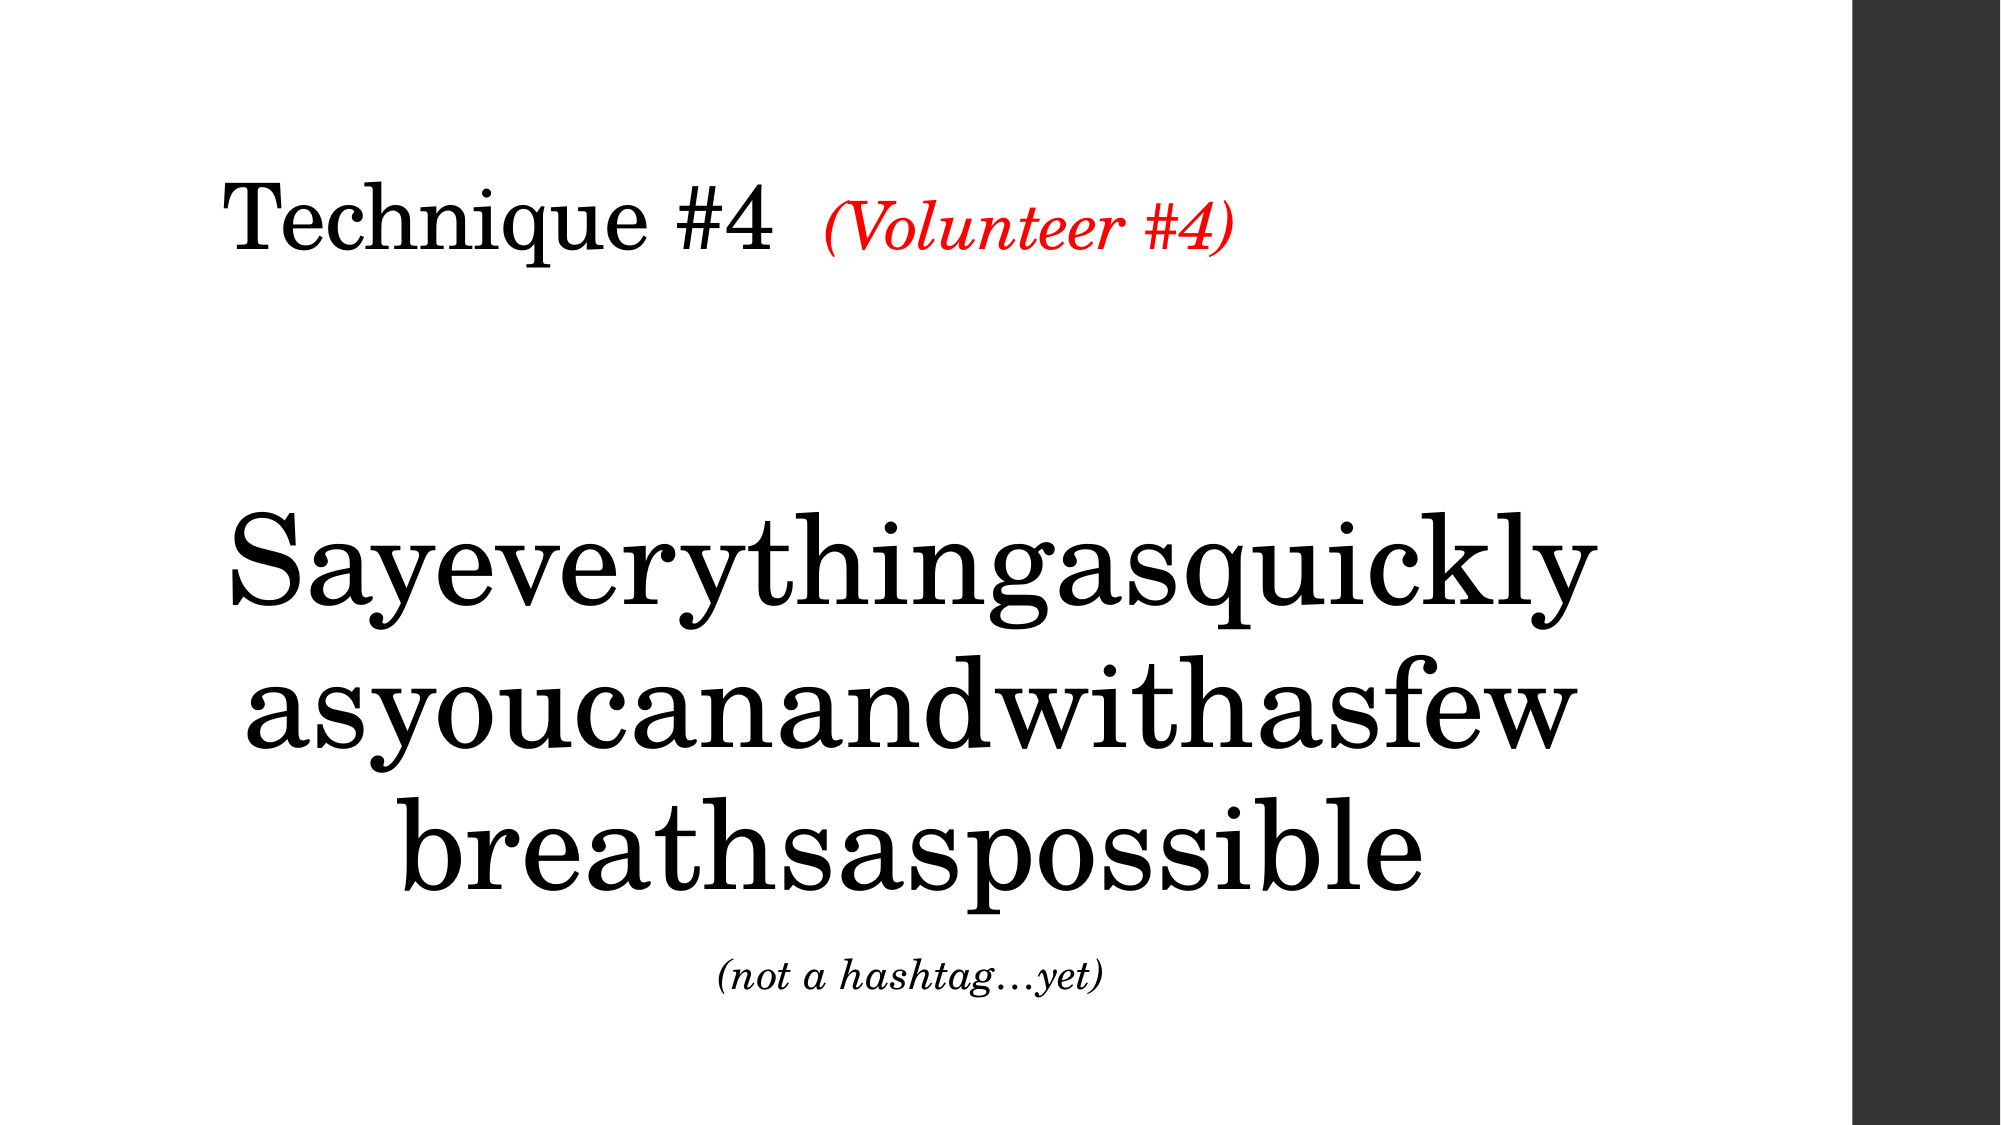

# Technique #4  (Volunteer #4)

Sayeverythingasquicklyasyoucanandwithasfewbreathsaspossible
(not a hashtag…yet)